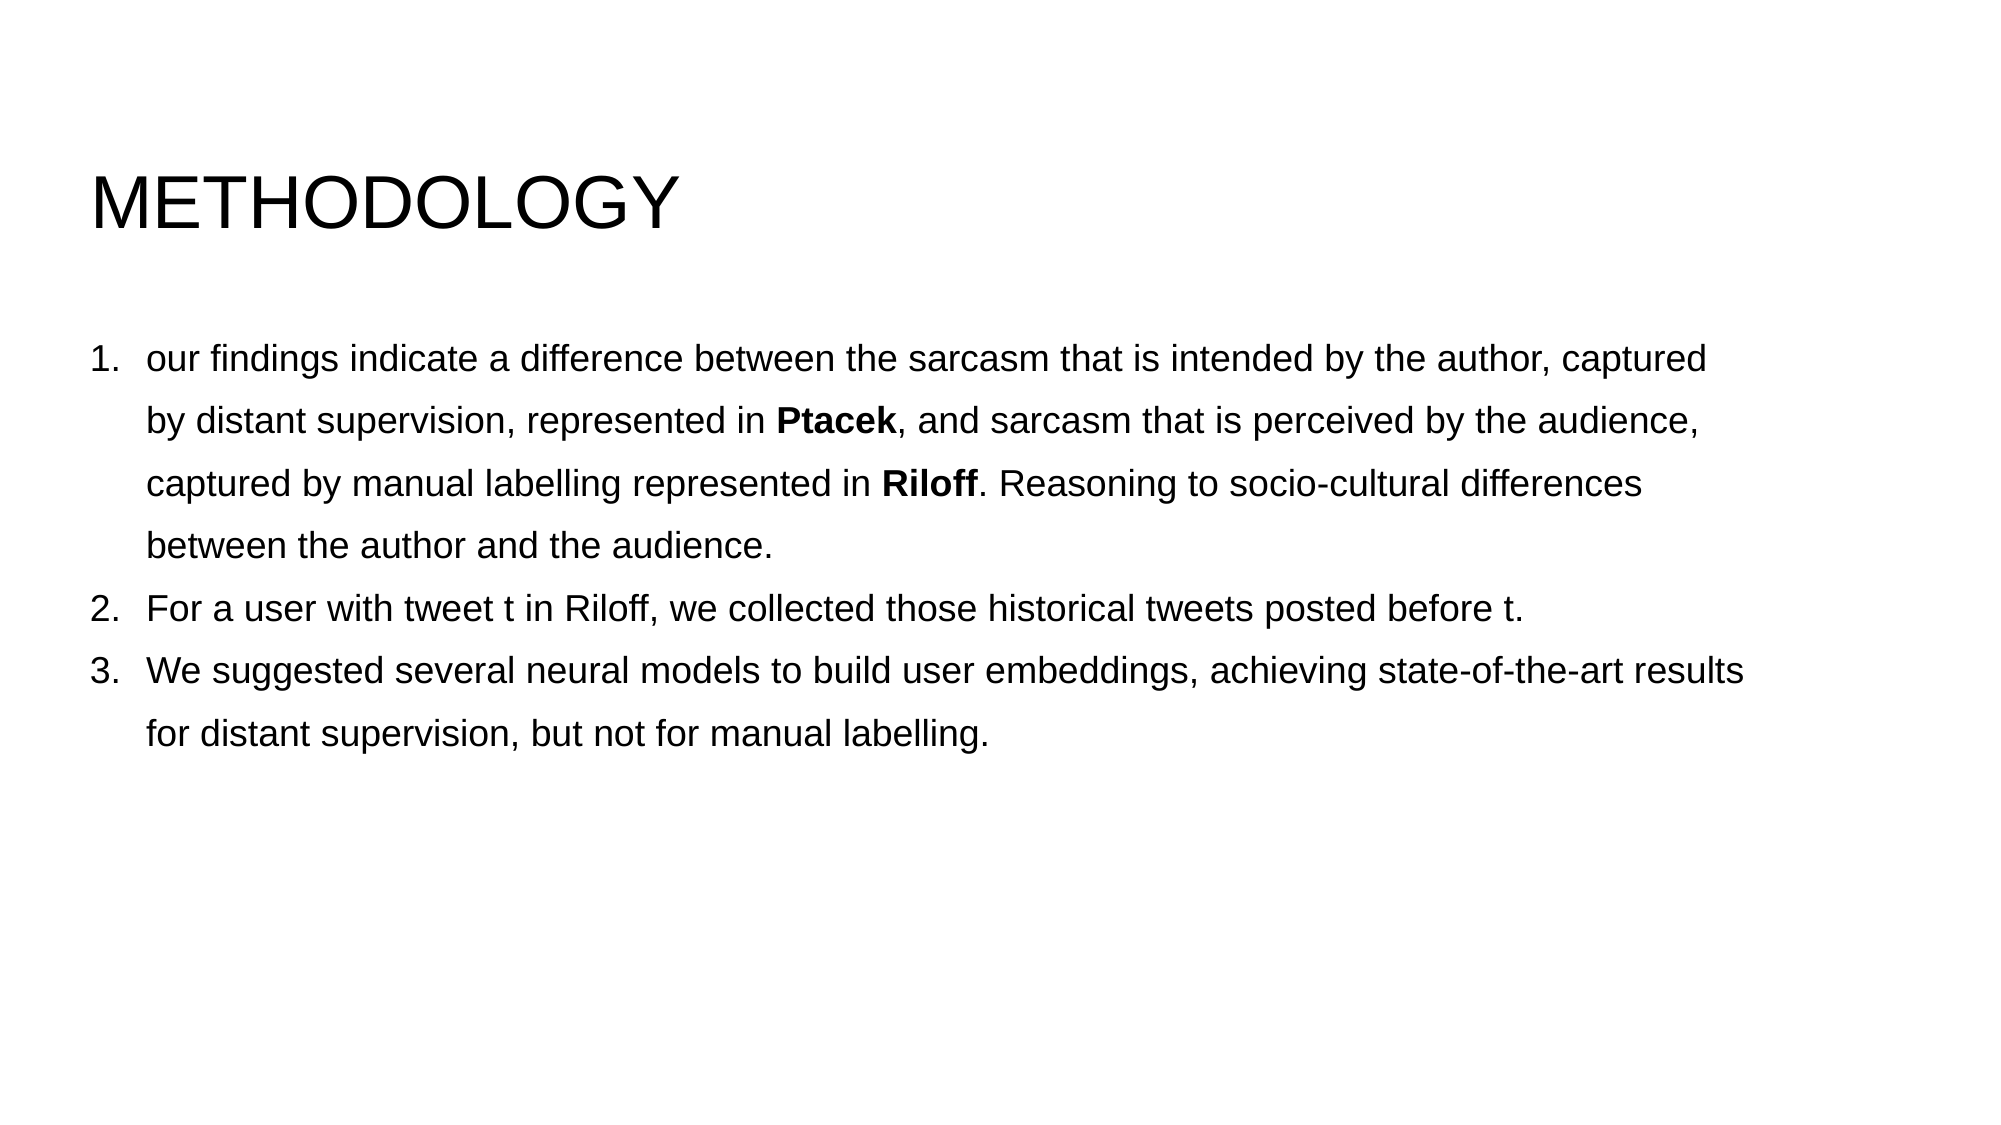

# Methodology
our findings indicate a difference between the sarcasm that is intended by the author, captured by distant supervision, represented in Ptacek, and sarcasm that is perceived by the audience, captured by manual labelling represented in Riloff. Reasoning to socio-cultural differences between the author and the audience.
For a user with tweet t in Riloff, we collected those historical tweets posted before t.
We suggested several neural models to build user embeddings, achieving state-of-the-art results for distant supervision, but not for manual labelling.